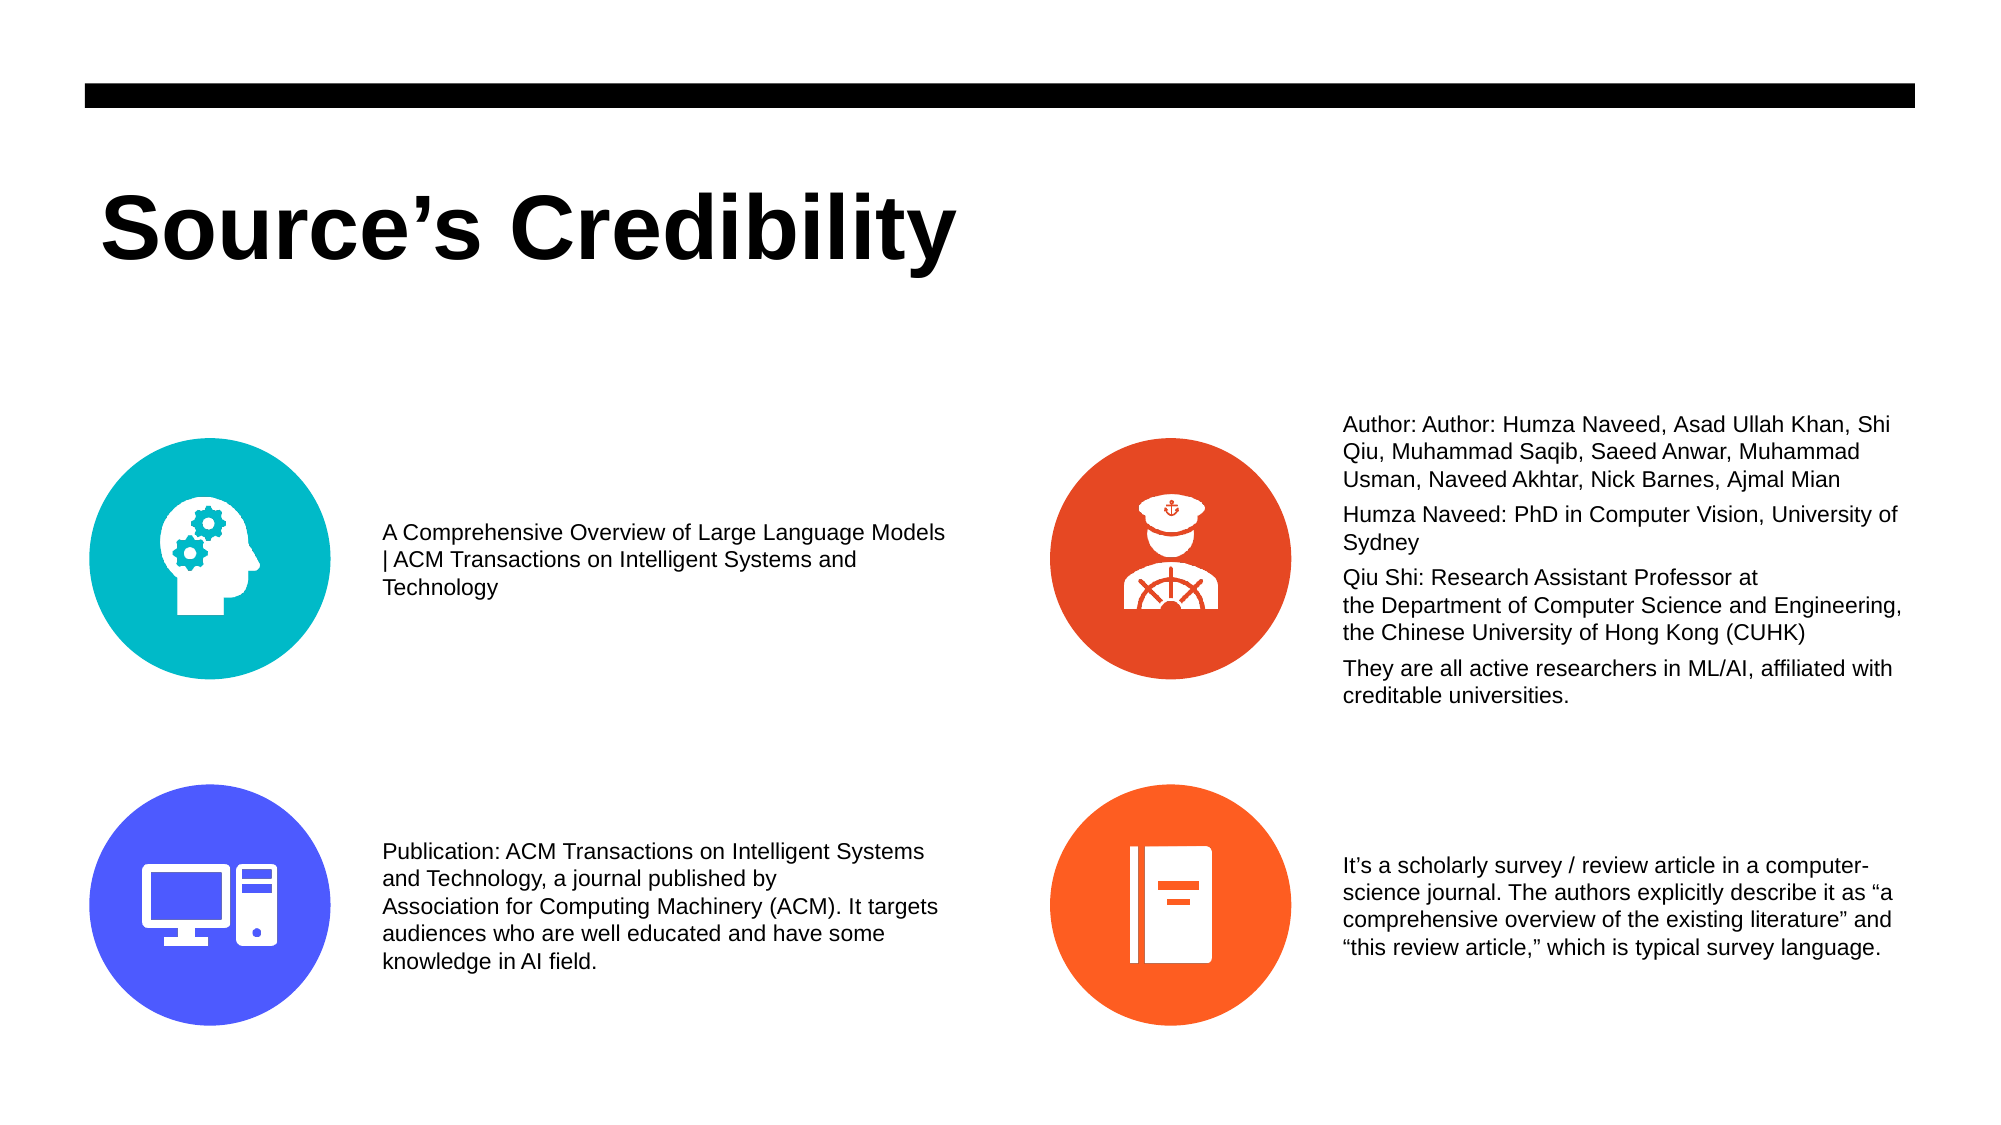

# Source’s Credibility
A Comprehensive Overview of Large Language Models | ACM Transactions on Intelligent Systems and Technology
Author: Author: Humza Naveed, Asad Ullah Khan, Shi Qiu, Muhammad Saqib, Saeed Anwar, Muhammad Usman, Naveed Akhtar, Nick Barnes, Ajmal Mian
Humza Naveed: PhD in Computer Vision, University of Sydney
Qiu Shi: Research Assistant Professor at the Department of Computer Science and Engineering, the Chinese University of Hong Kong (CUHK)
They are all active researchers in ML/AI, affiliated with creditable universities.
Publication: ACM Transactions on Intelligent Systems and Technology, a journal published by Association for Computing Machinery (ACM). It targets audiences who are well educated and have some knowledge in AI field.
It’s a scholarly survey / review article in a computer-science journal. The authors explicitly describe it as “a comprehensive overview of the existing literature” and “this review article,” which is typical survey language.